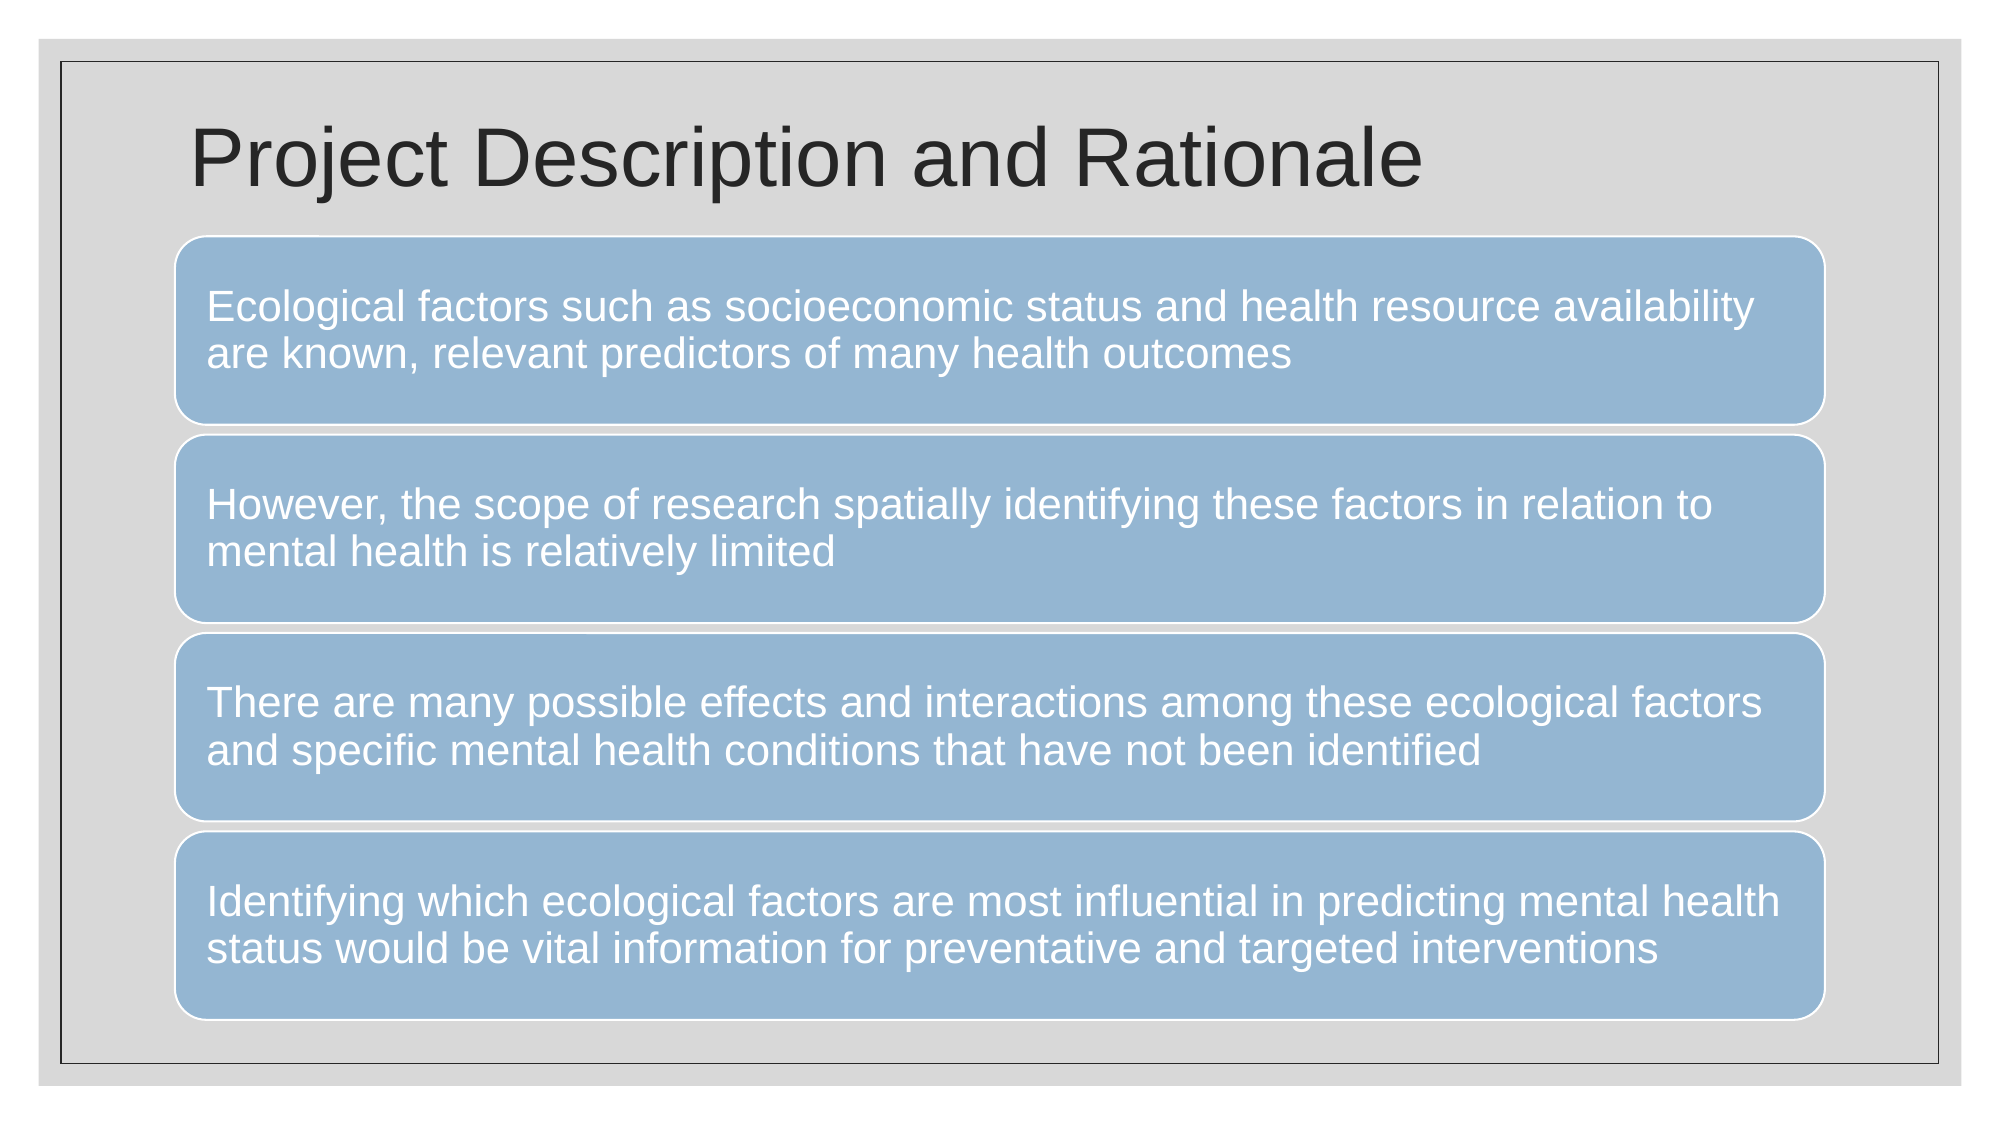

# Project Description and Rationale
Ecological factors such as socioeconomic status and health resource availability are known, relevant predictors of many health outcomes
However, the scope of research spatially identifying these factors in relation to mental health is relatively limited
There are many possible effects and interactions among these ecological factors and specific mental health conditions that have not been identified
Identifying which ecological factors are most influential in predicting mental health status would be vital information for preventative and targeted interventions